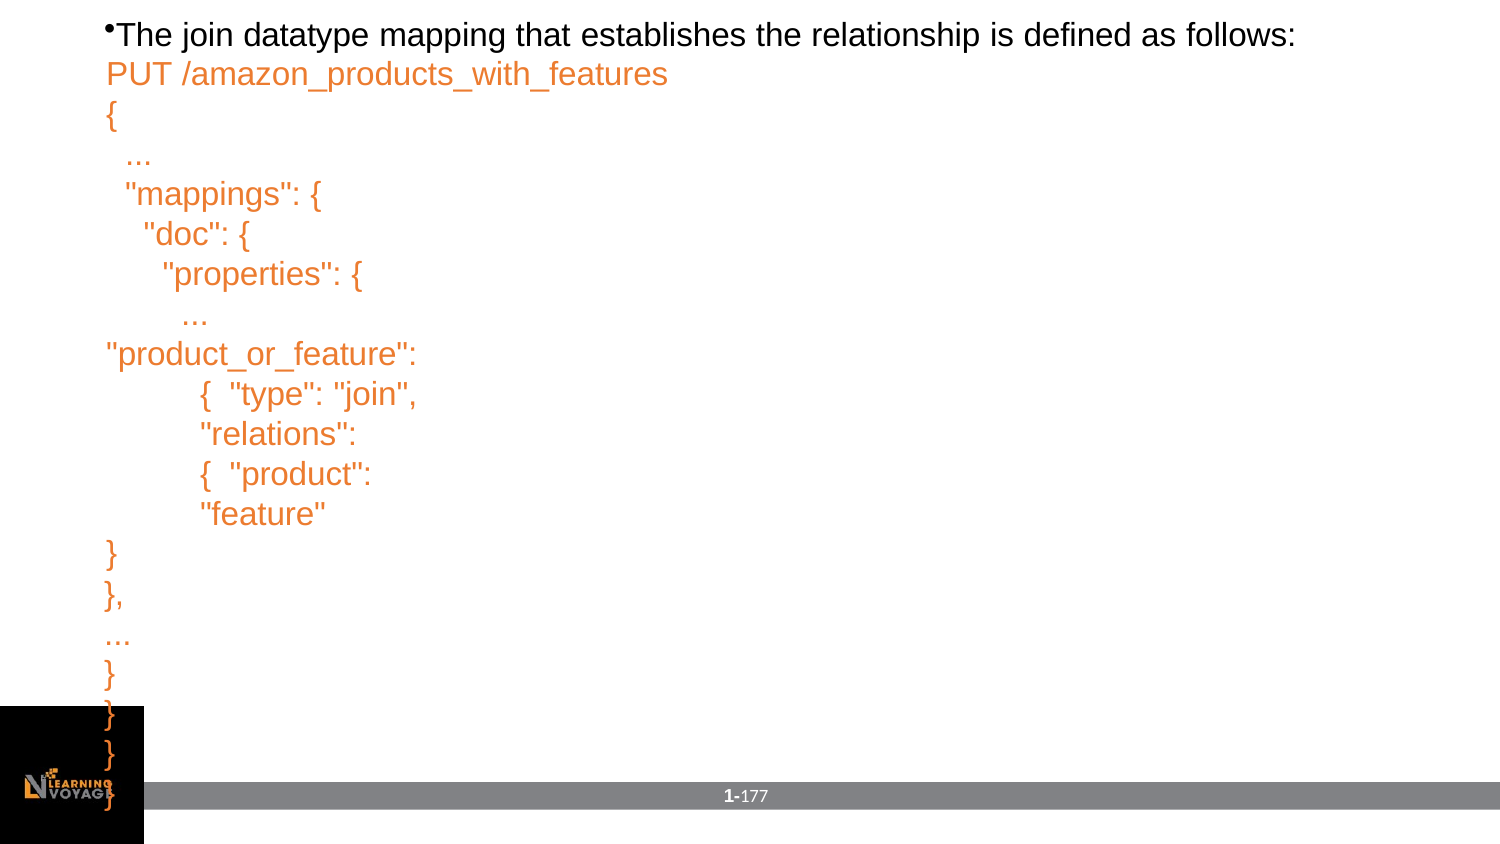

The join datatype mapping that establishes the relationship is defined as follows:  PUT /amazon_products_with_features
{
...
"mappings": {
"doc": {
"properties": {
...
"product_or_feature": {  "type": "join",  "relations": {  "product": "feature"
}
},
...
}
}
}
}
1-177